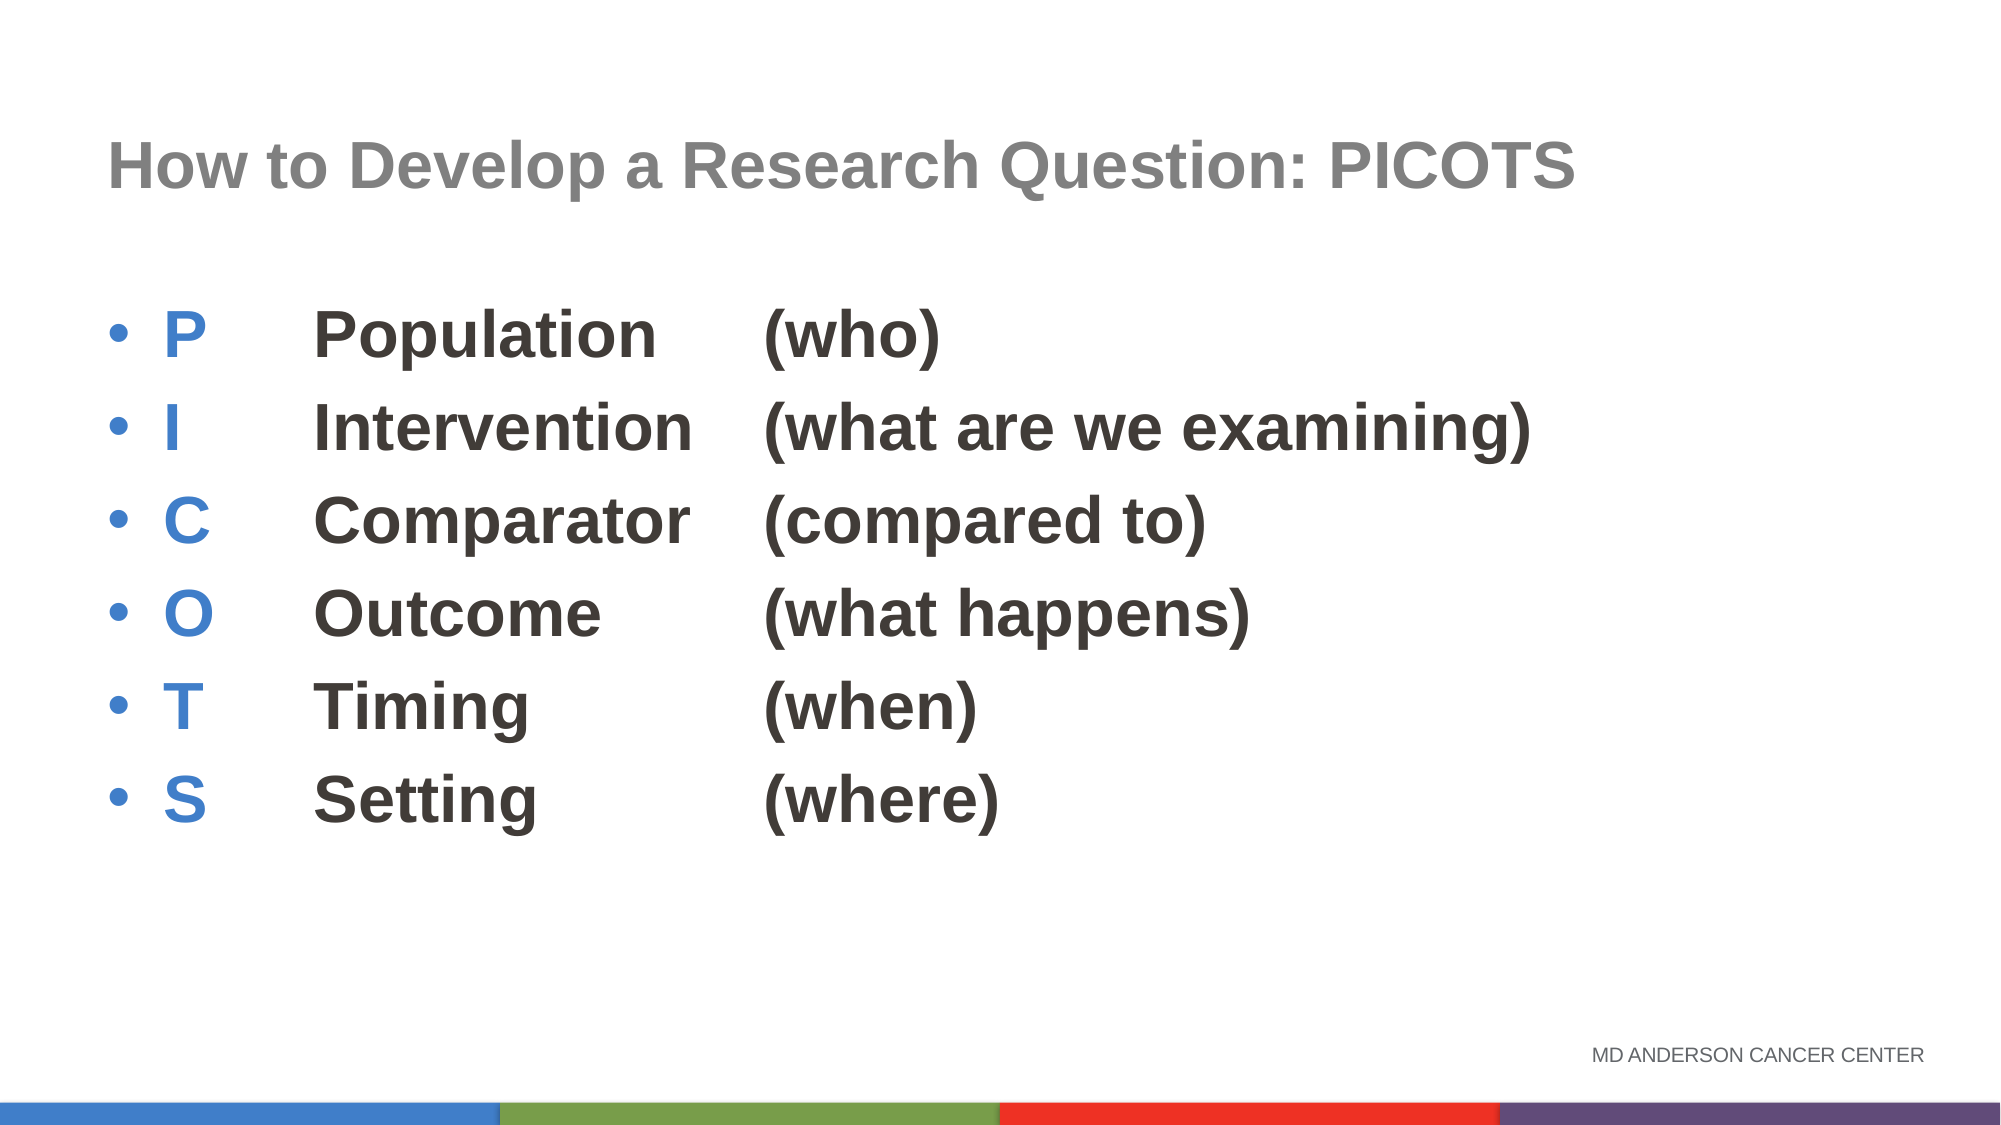

# How to Develop a Research Question: PICOTS
P	Population  	(who)
I	Intervention 	(what are we examining)
C	Comparator   	(compared to)
O	Outcome  	(what happens)
T	Timing  		(when)
S	Setting 		(where)